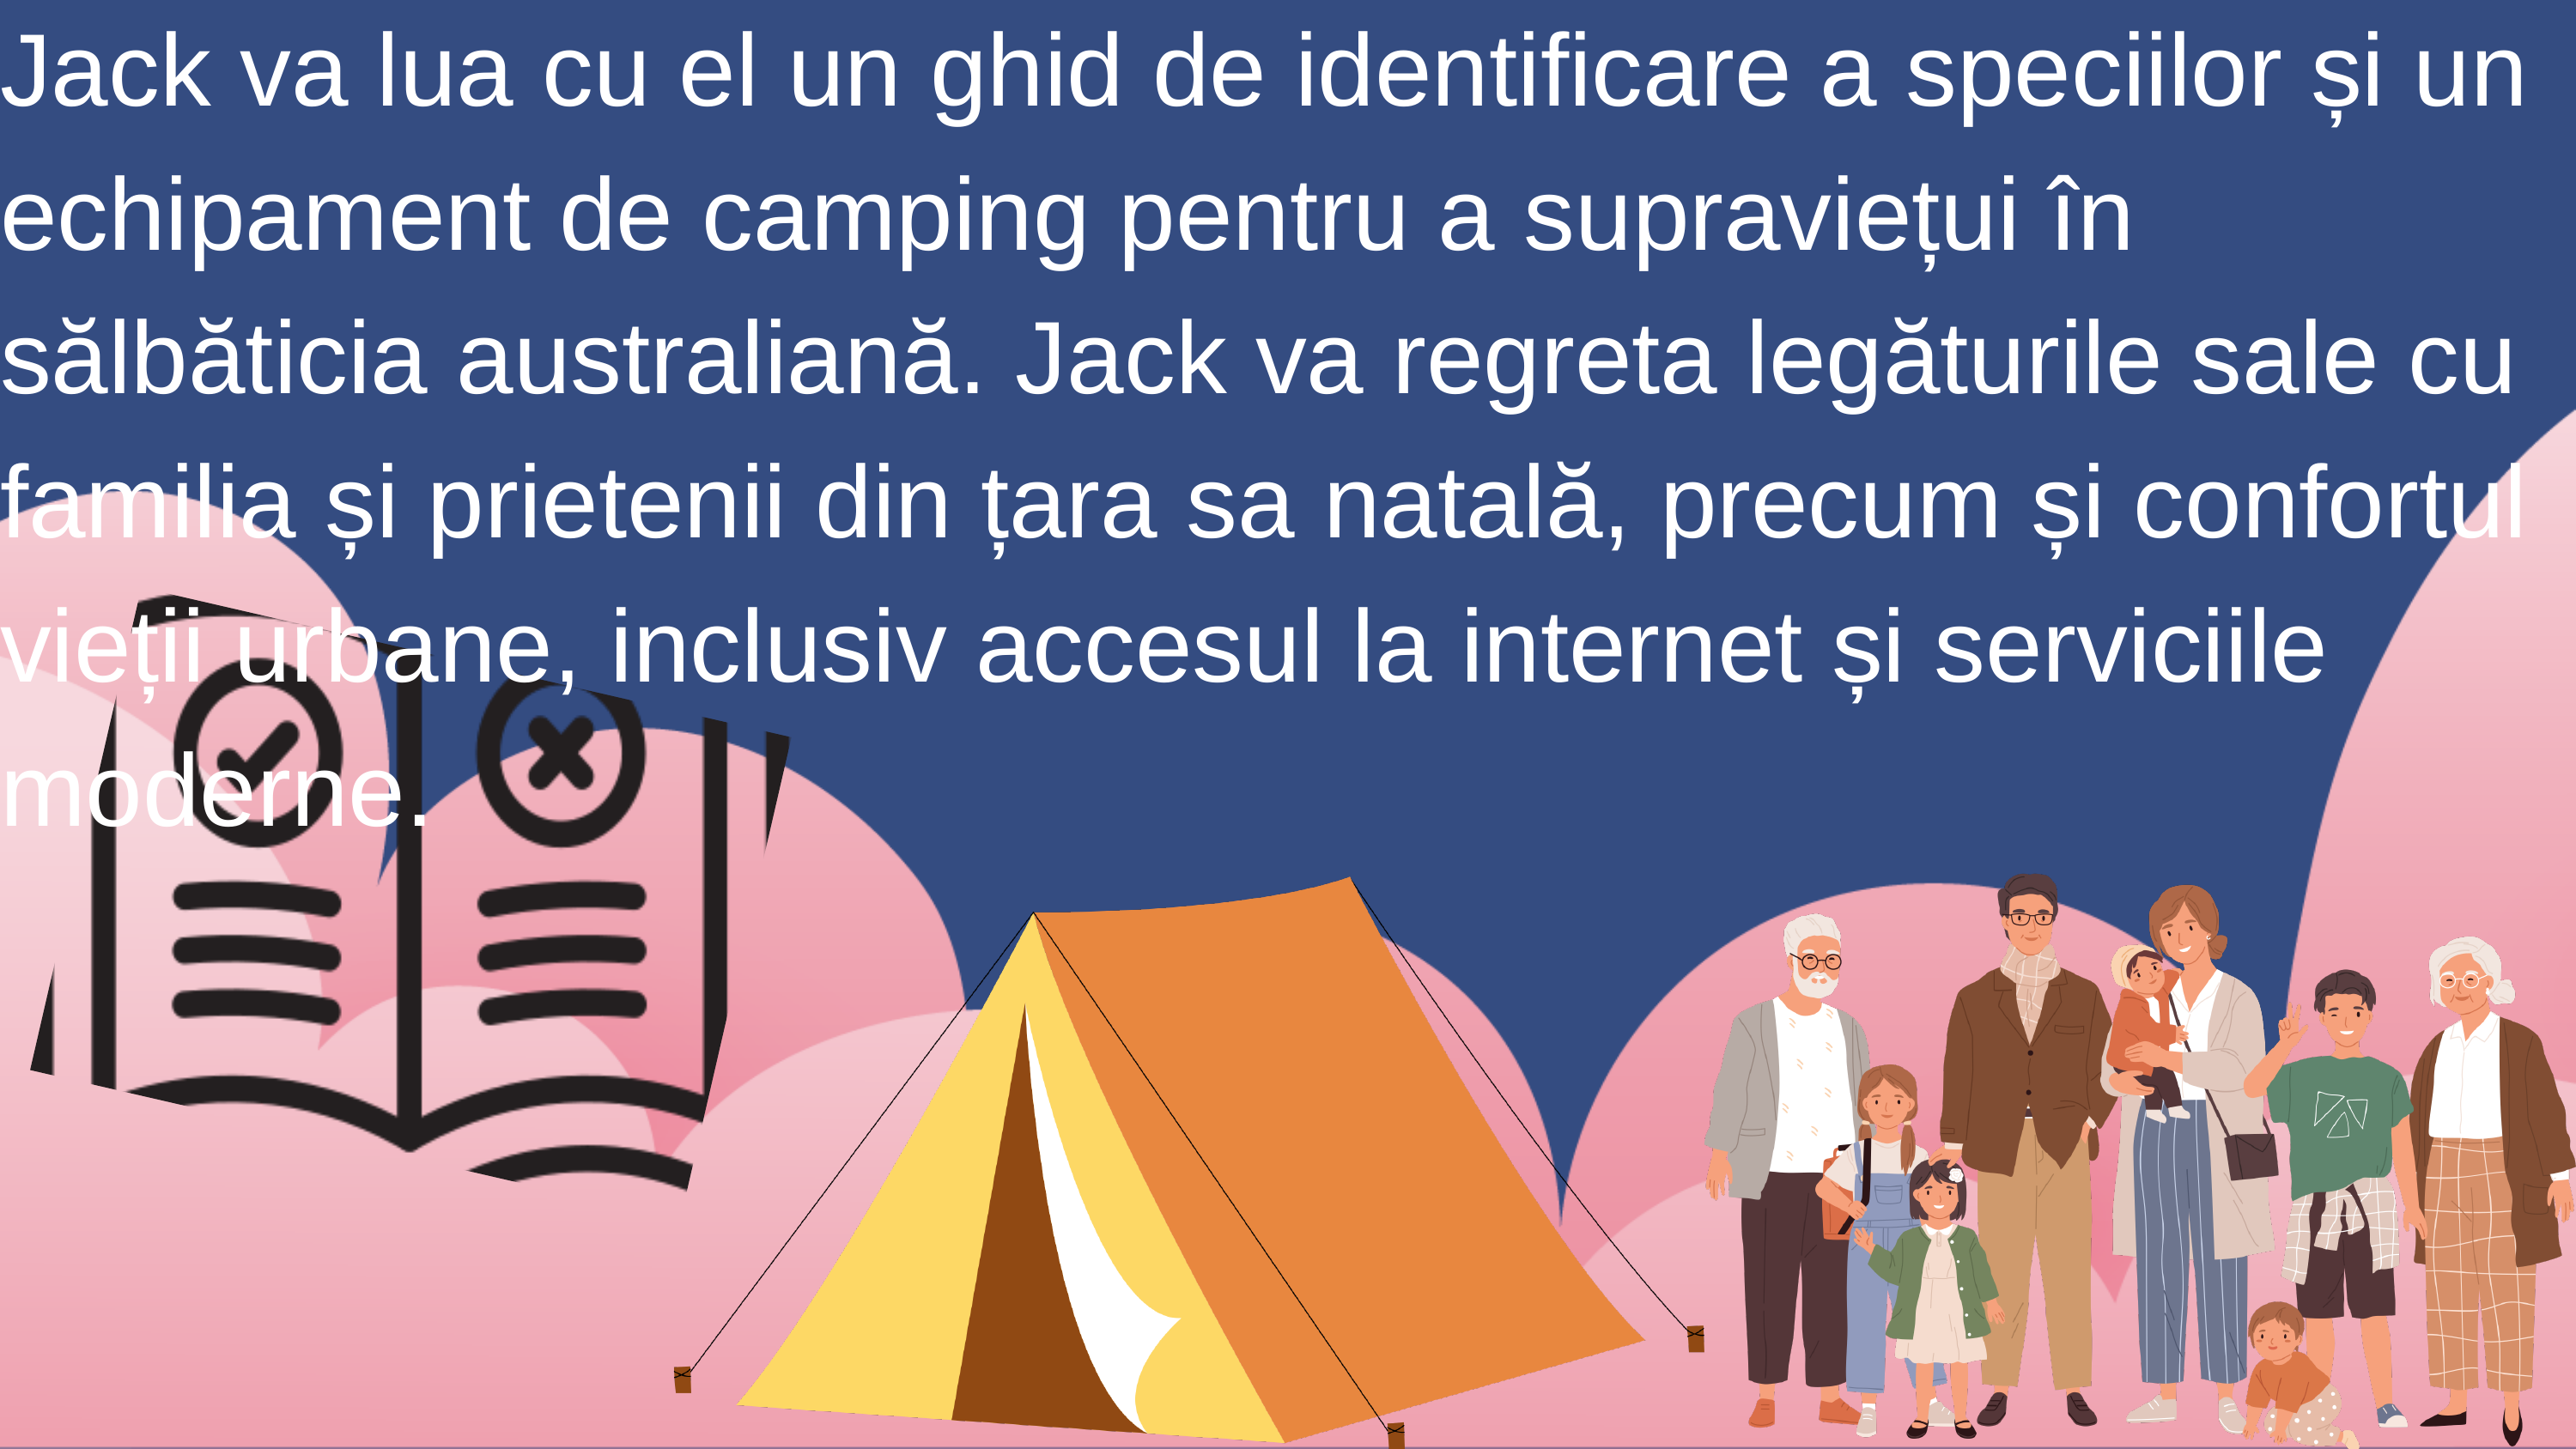

Jack va lua cu el un ghid de identificare a speciilor și un echipament de camping pentru a supraviețui în sălbăticia australiană. Jack va regreta legăturile sale cu familia și prietenii din țara sa natală, precum și confortul vieții urbane, inclusiv accesul la internet și serviciile moderne.